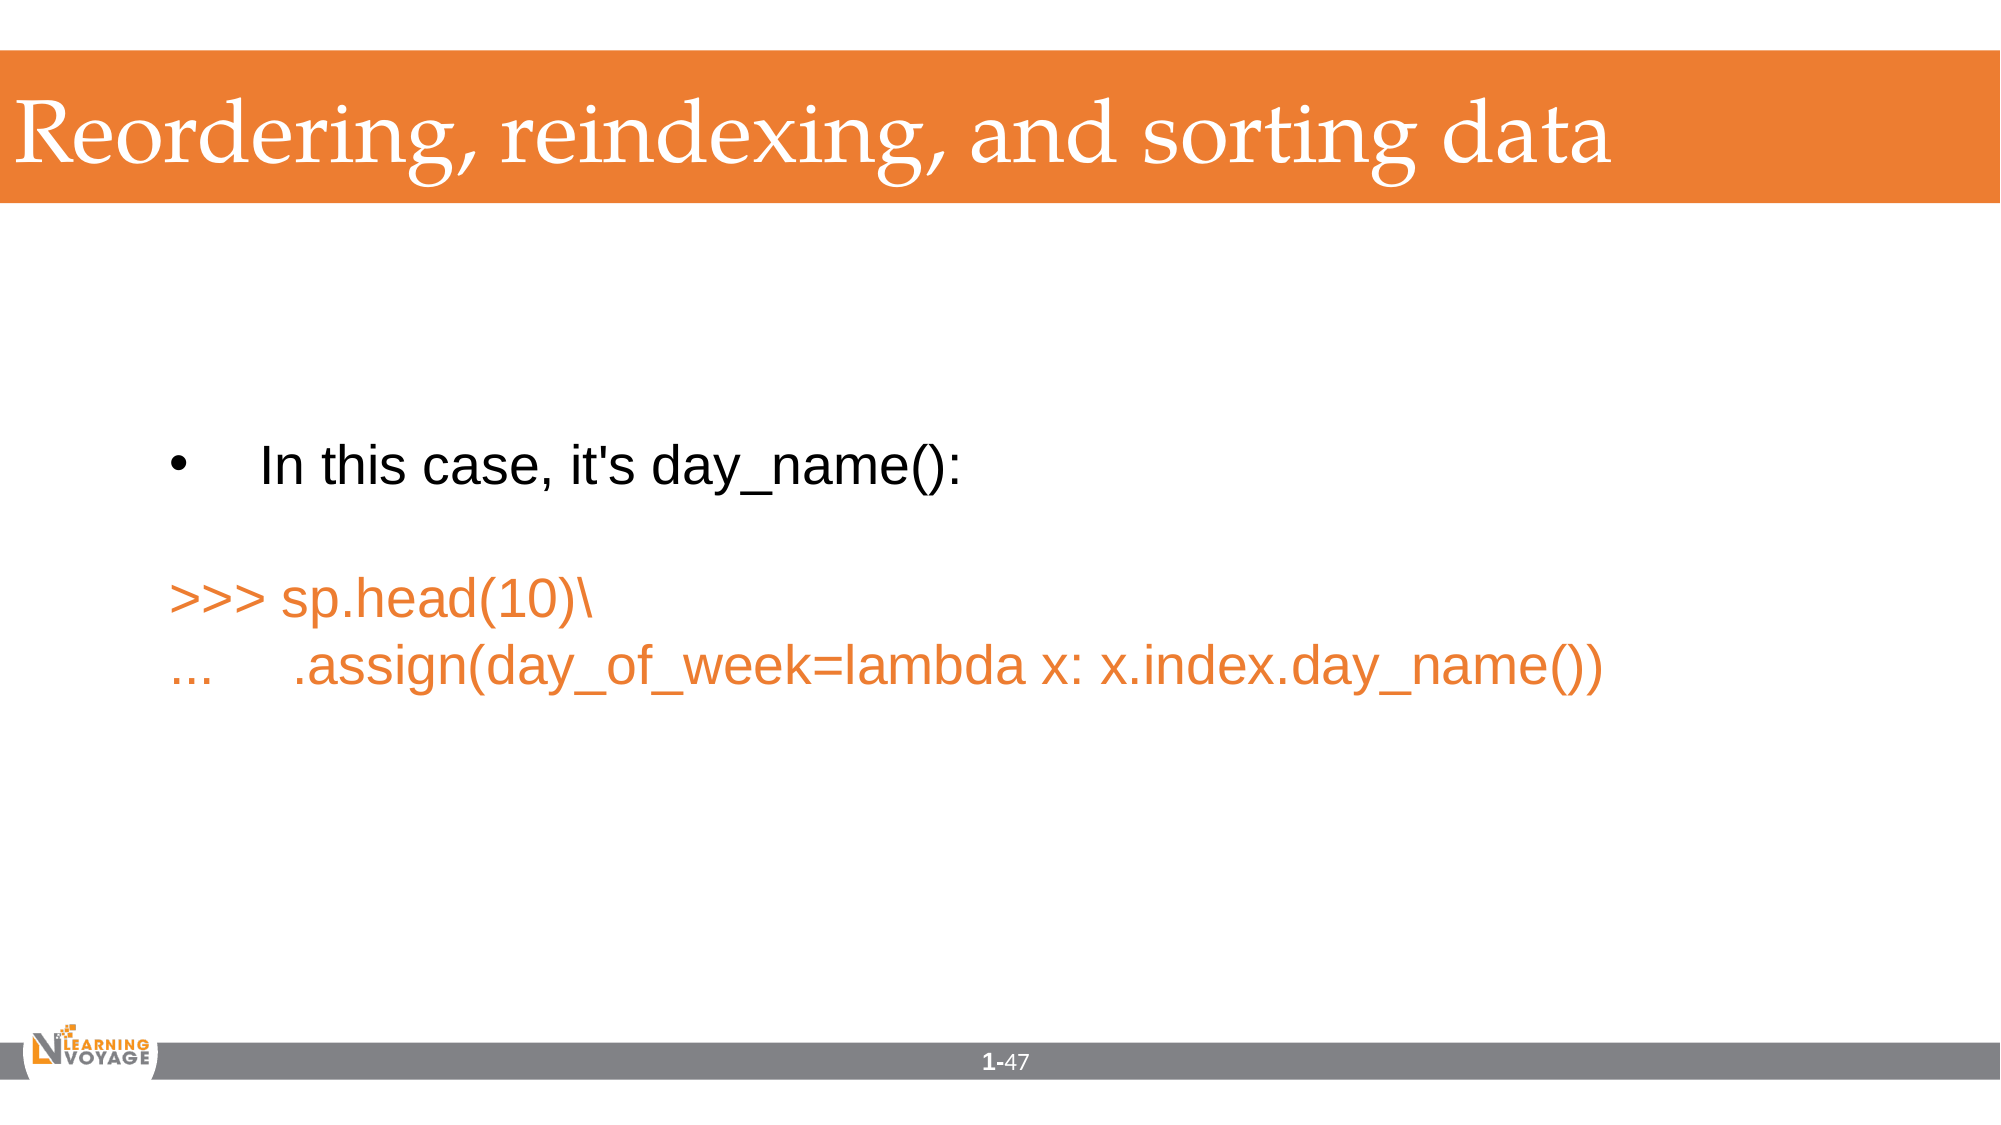

Reordering, reindexing, and sorting data
 In this case, it's day_name():

>>> sp.head(10)\
...     .assign(day_of_week=lambda x: x.index.day_name())
1-47